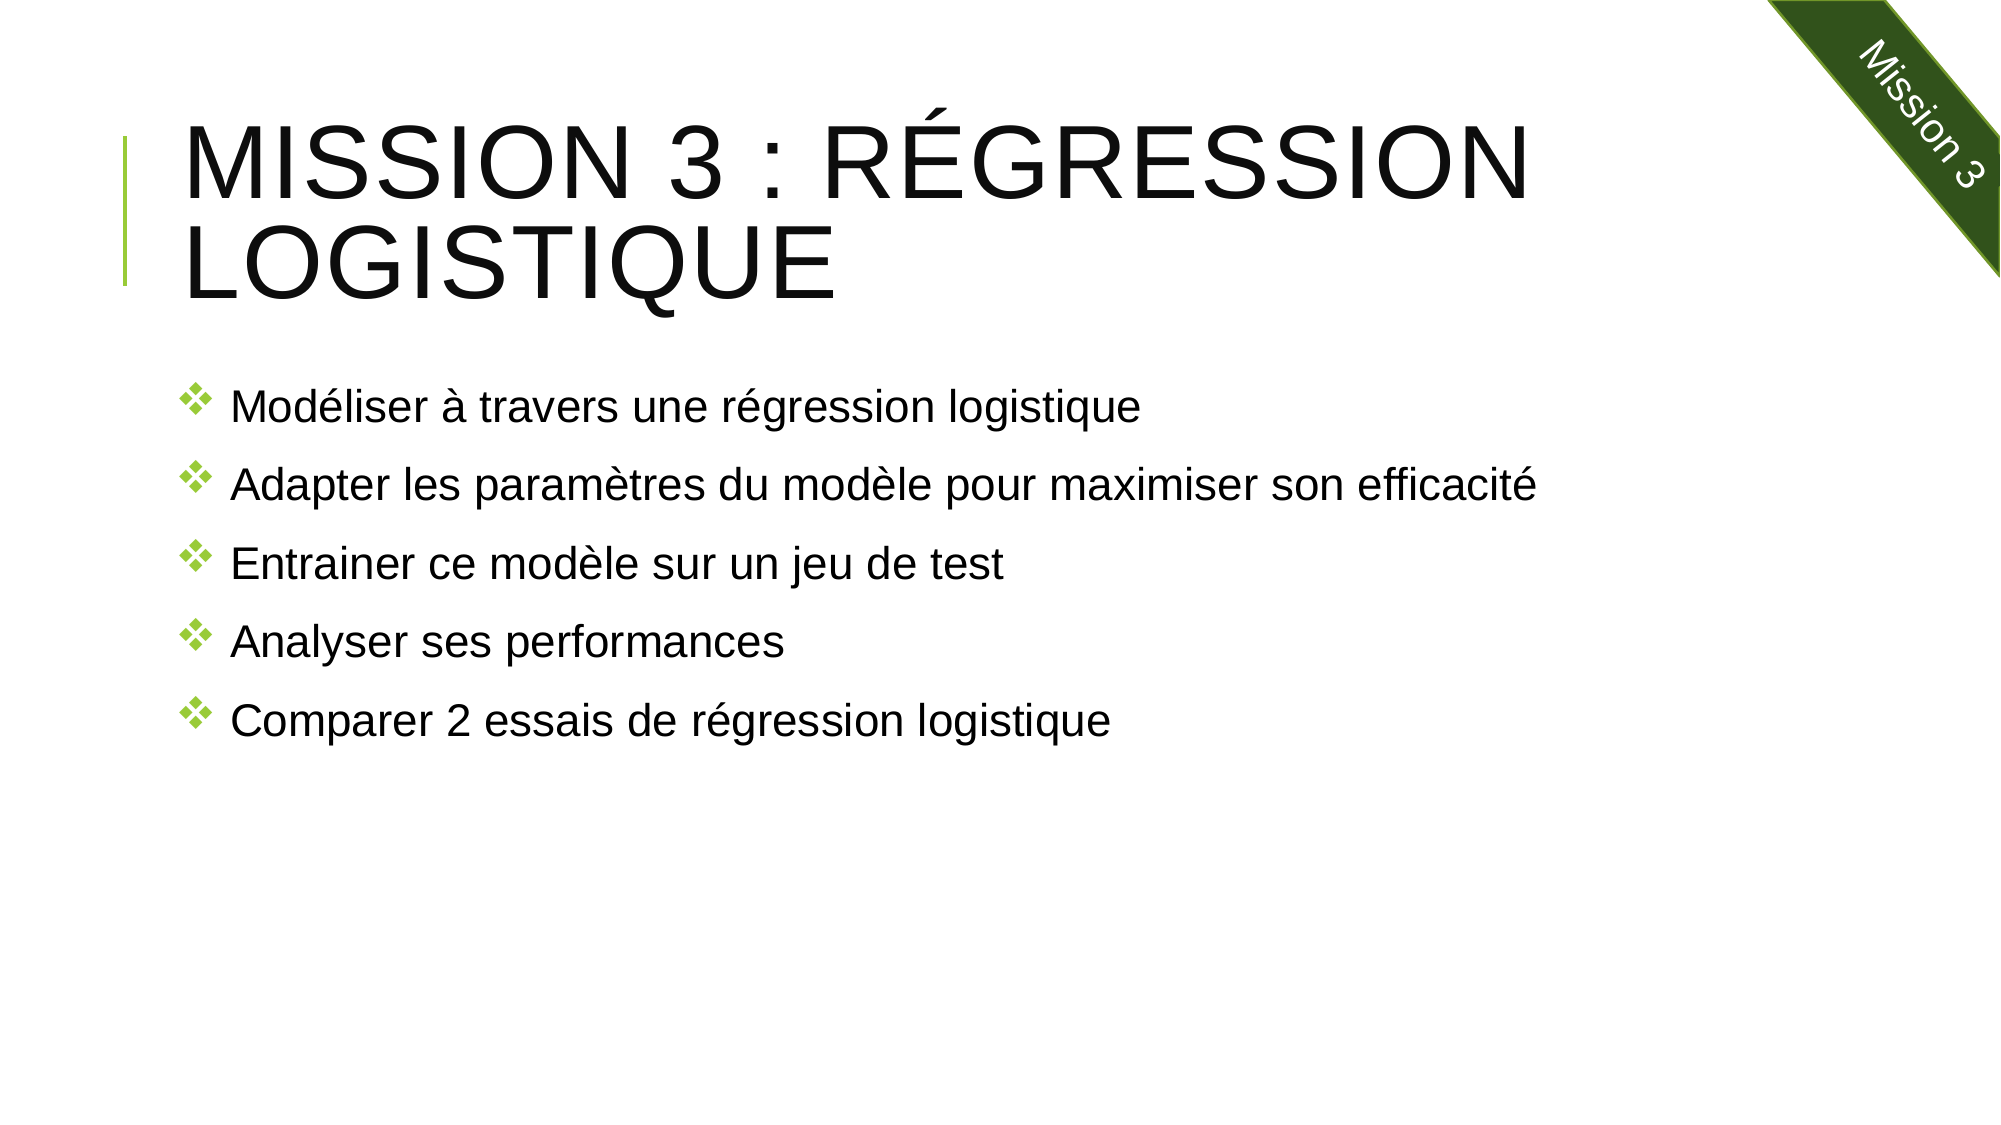

Mission 3
# MISSION 3 : Régression Logistique
 Modéliser à travers une régression logistique
 Adapter les paramètres du modèle pour maximiser son efficacité
 Entrainer ce modèle sur un jeu de test
 Analyser ses performances
 Comparer 2 essais de régression logistique